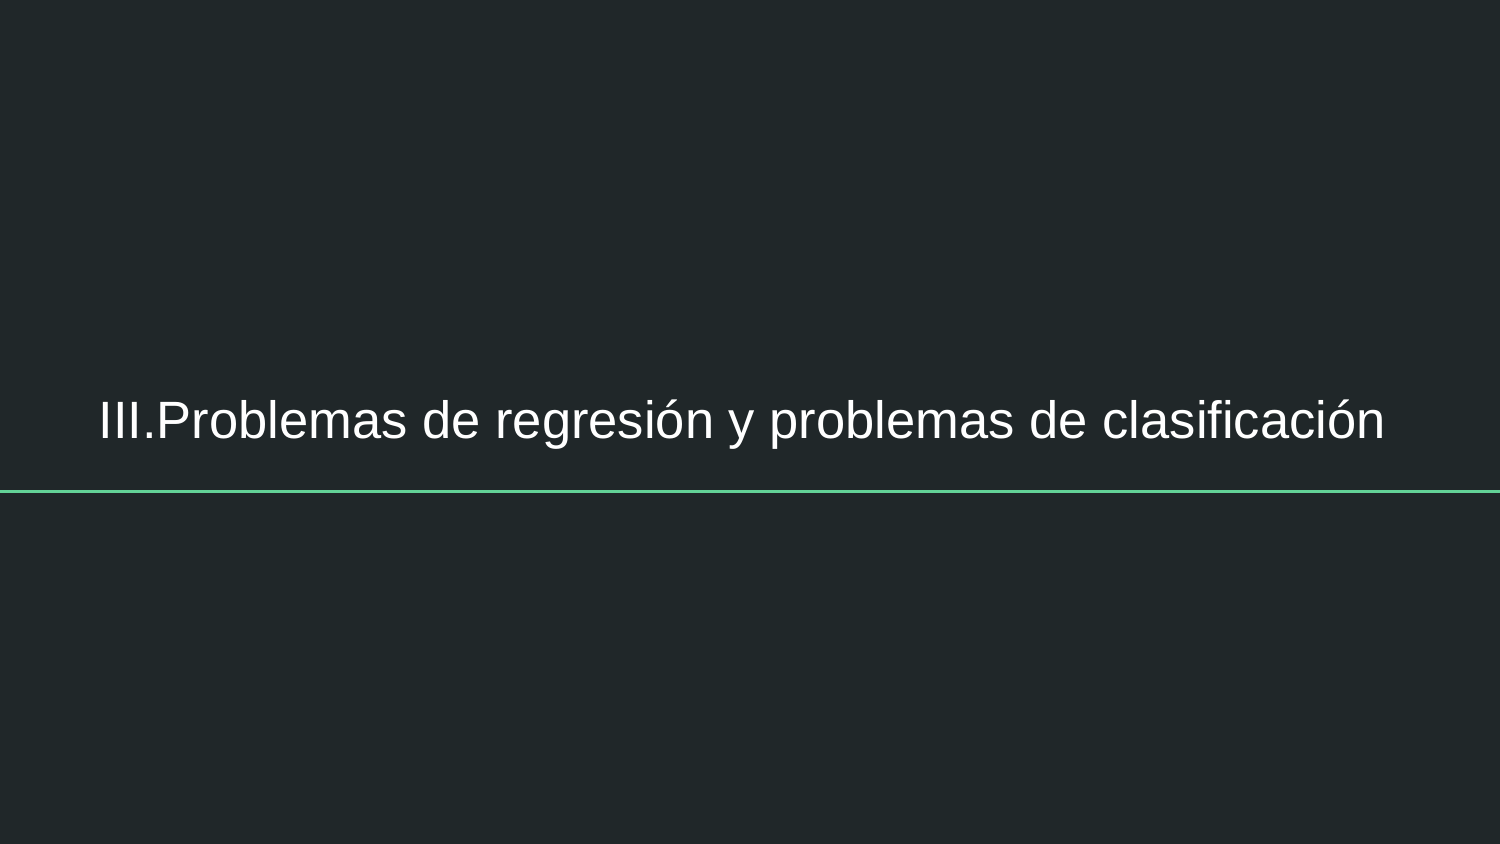

# III.Problemas de regresión y problemas de clasificación